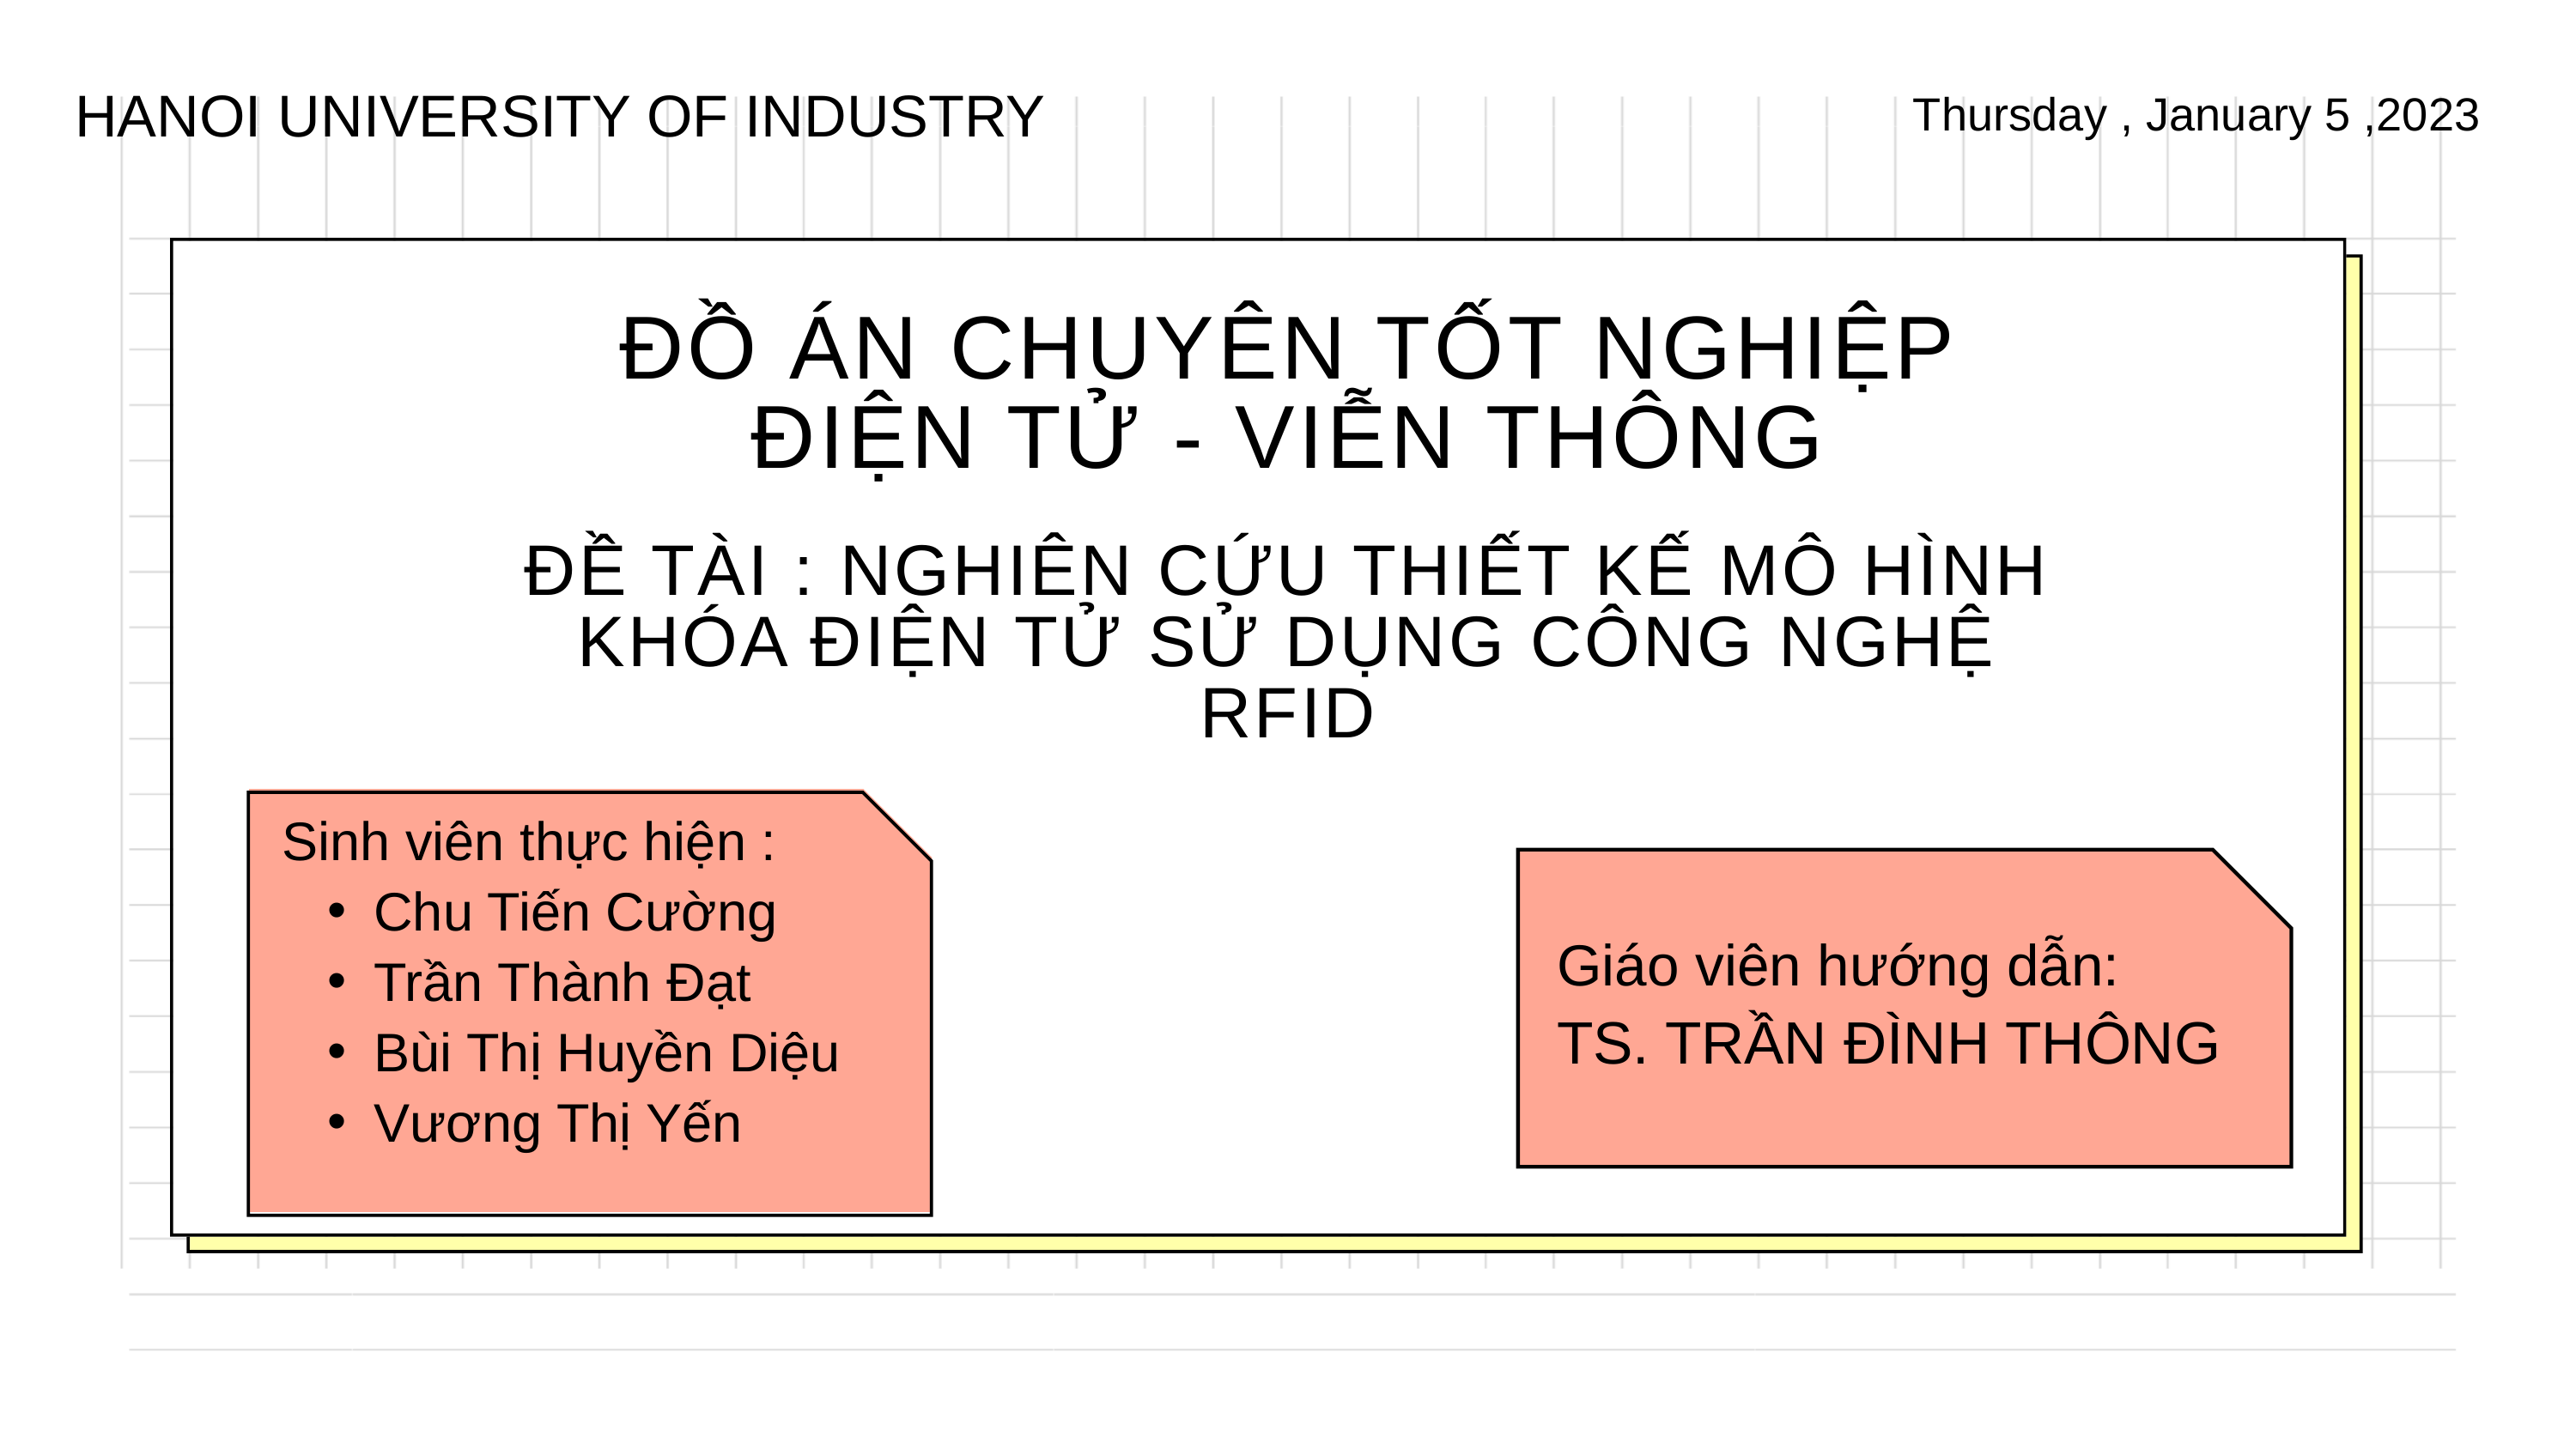

HANOI UNIVERSITY OF INDUSTRY

 Thursday , January 5 ,2023

ĐỒ ÁN CHUYÊN TỐT NGHIỆP
 ĐIỆN TỬ - VIỄN THÔNG

ĐỀ TÀI : NGHIÊN CỨU THIẾT KẾ MÔ HÌNH KHÓA ĐIỆN TỬ SỬ DỤNG CÔNG NGHỆ RFID

Sinh viên thực hiện :
Chu Tiến Cường
Trần Thành Đạt
Bùi Thị Huyền Diệu
Vương Thị Yến

Giáo viên hướng dẫn:
TS. TRẦN ĐÌNH THÔNG